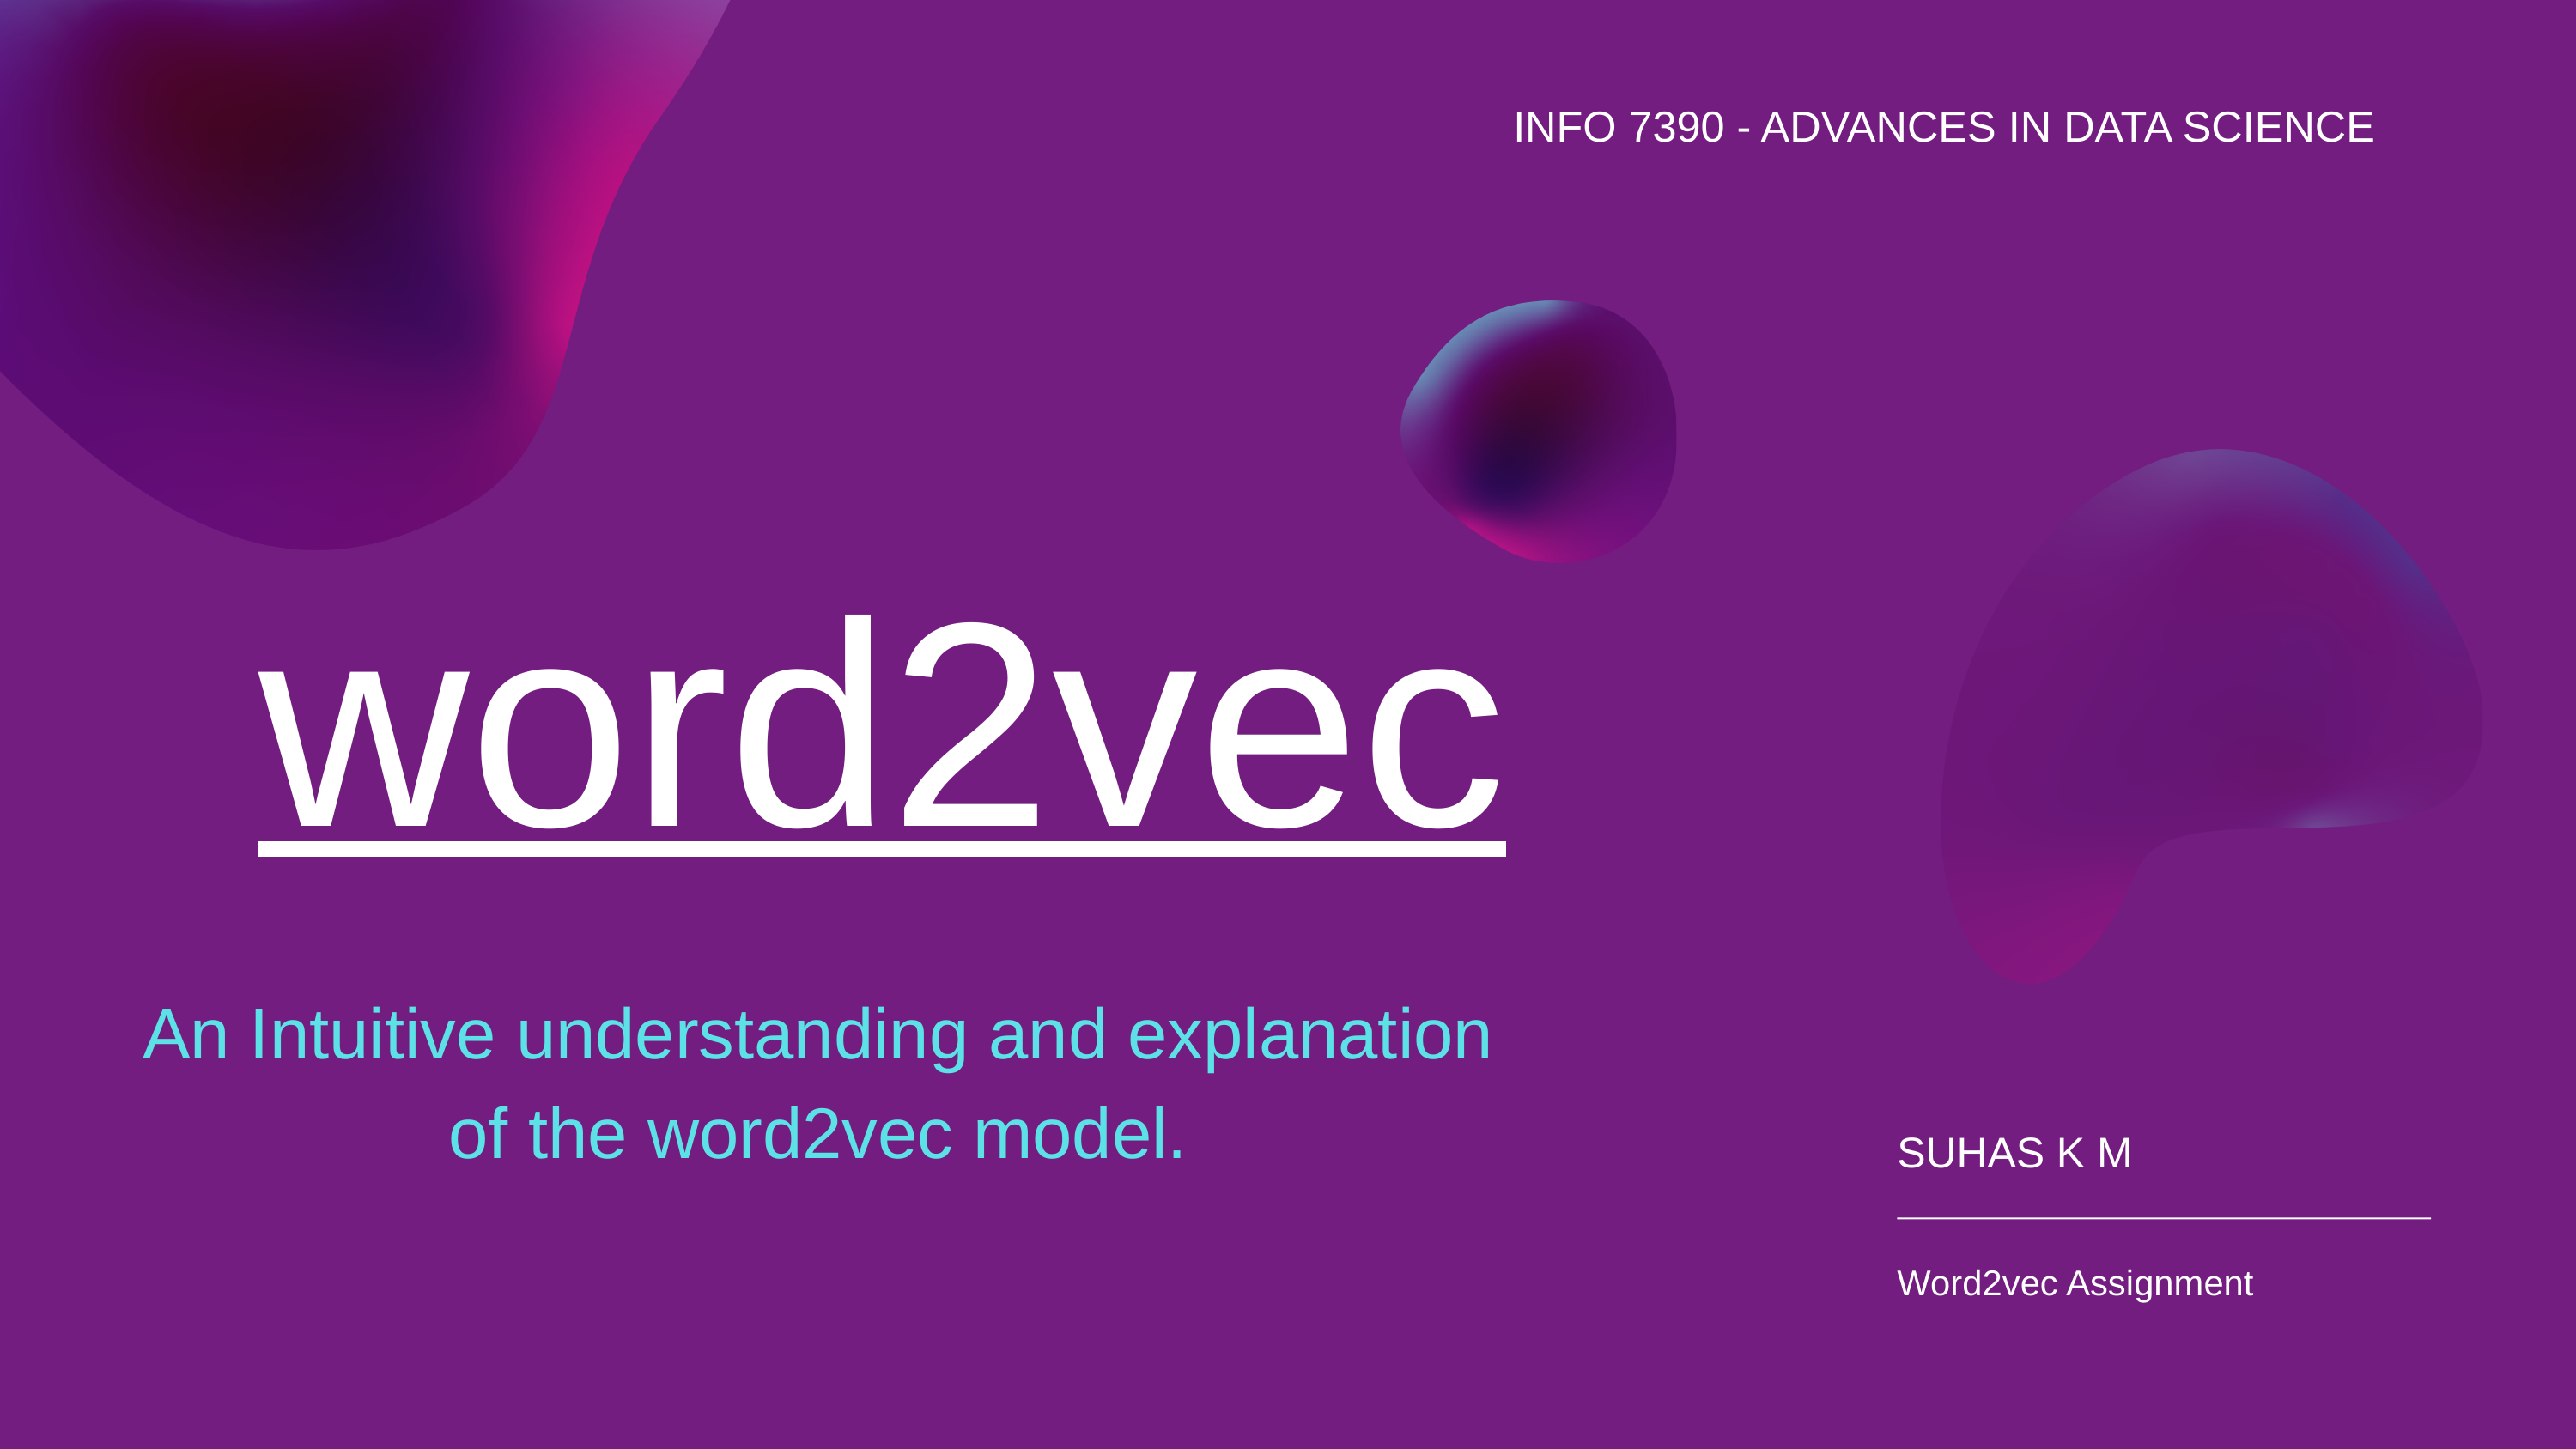

INFO 7390 - ADVANCES IN DATA SCIENCE

word2vec
An Intuitive understanding and explanation of the word2vec model.

SUHAS K M

Word2vec Assignment